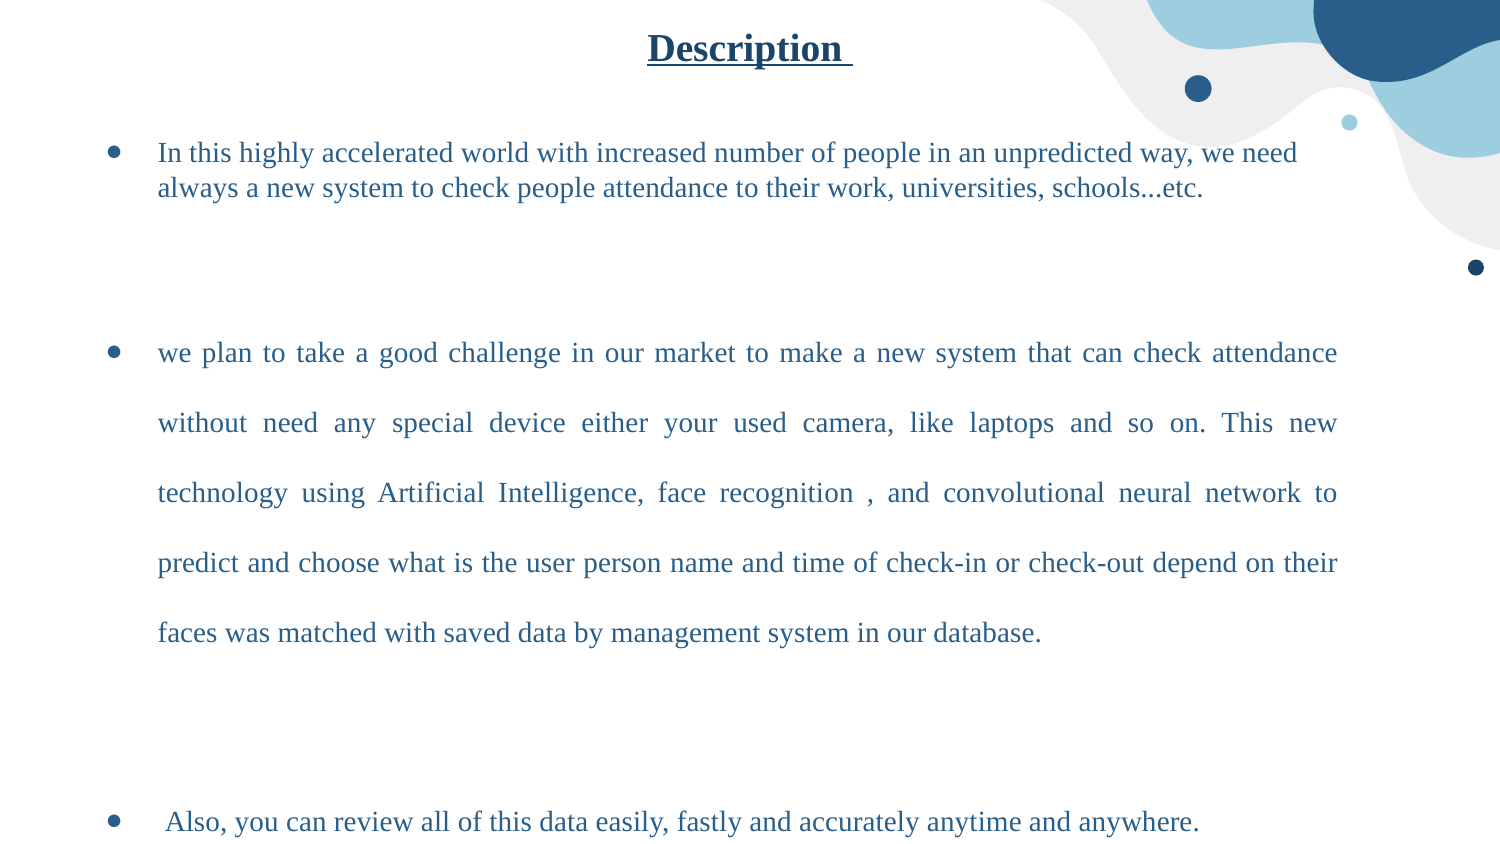

# Description
In this highly accelerated world with increased number of people in an unpredicted way, we need always a new system to check people attendance to their work, universities, schools...etc.

we plan to take a good challenge in our market to make a new system that can check attendance without need any special device either your used camera, like laptops and so on. This new technology using Artificial Intelligence, face recognition , and convolutional neural network to predict and choose what is the user person name and time of check-in or check-out depend on their faces was matched with saved data by management system in our database.

 Also, you can review all of this data easily, fastly and accurately anytime and anywhere.